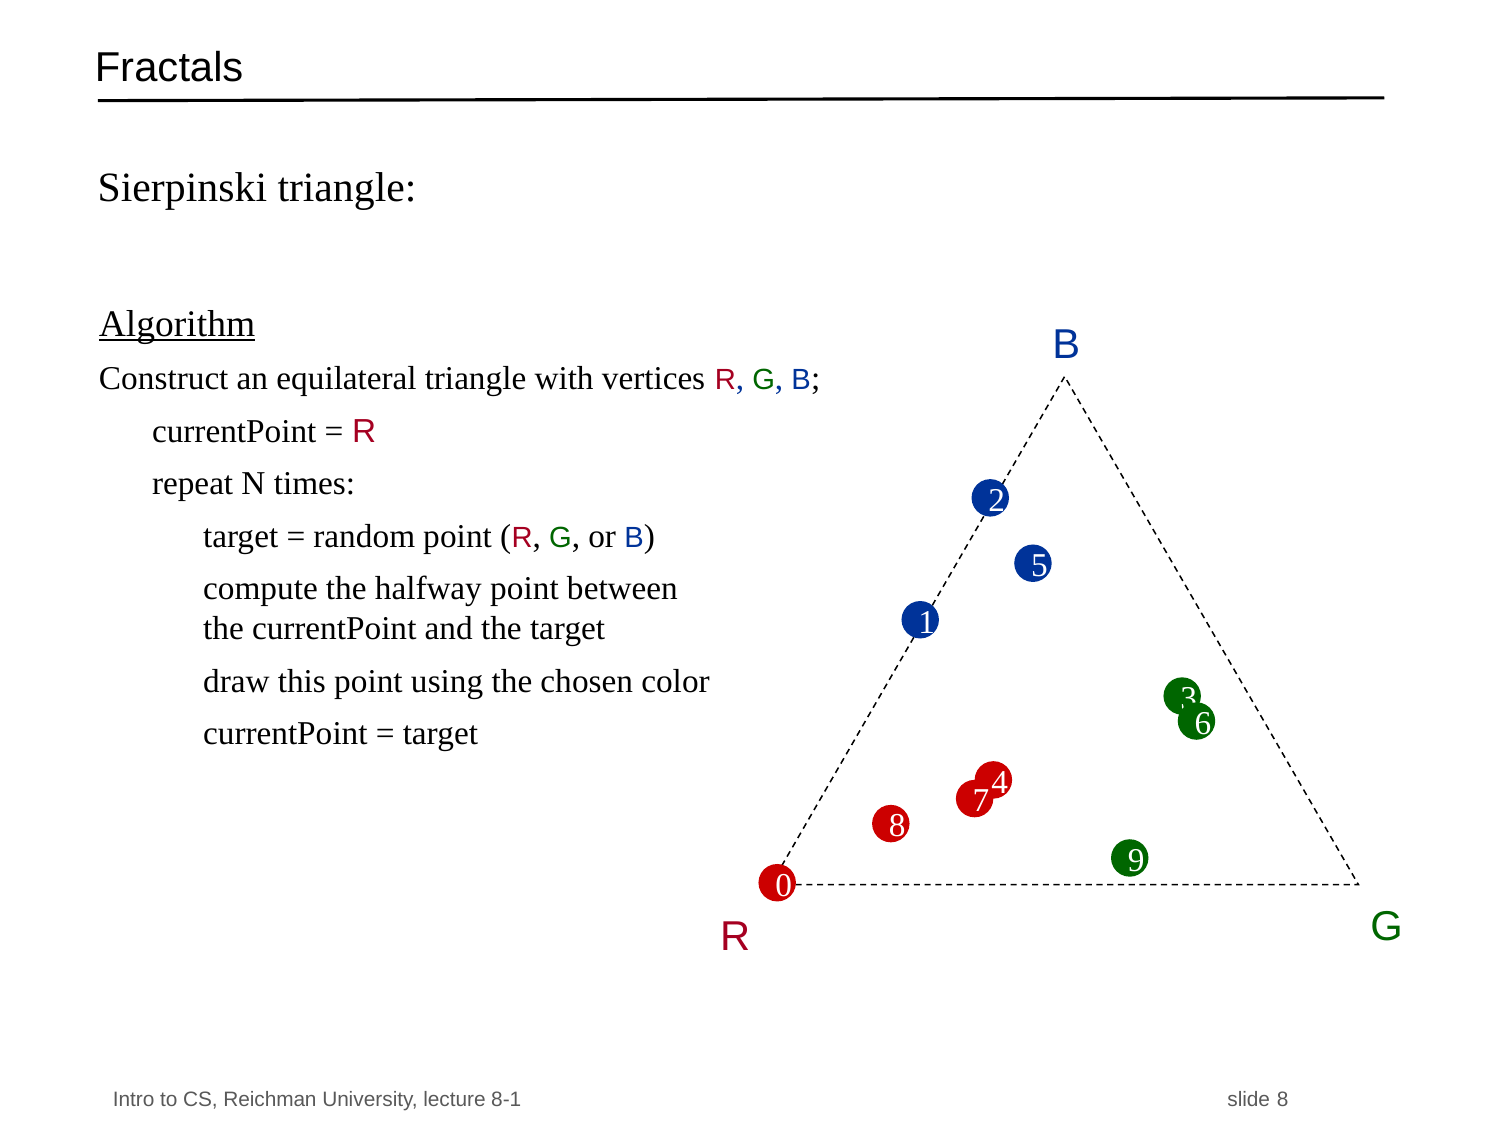

# Fractals
Sierpinski triangle:

Algorithm
Construct an equilateral triangle with vertices R, G, B;
currentPoint = R
repeat N times:
target = random point (R, G, or B)
compute the halfway point between
the currentPoint and the target
draw this point using the chosen color
currentPoint = target

B

2
5
1
3
6
4
7
8
9
0
G
R